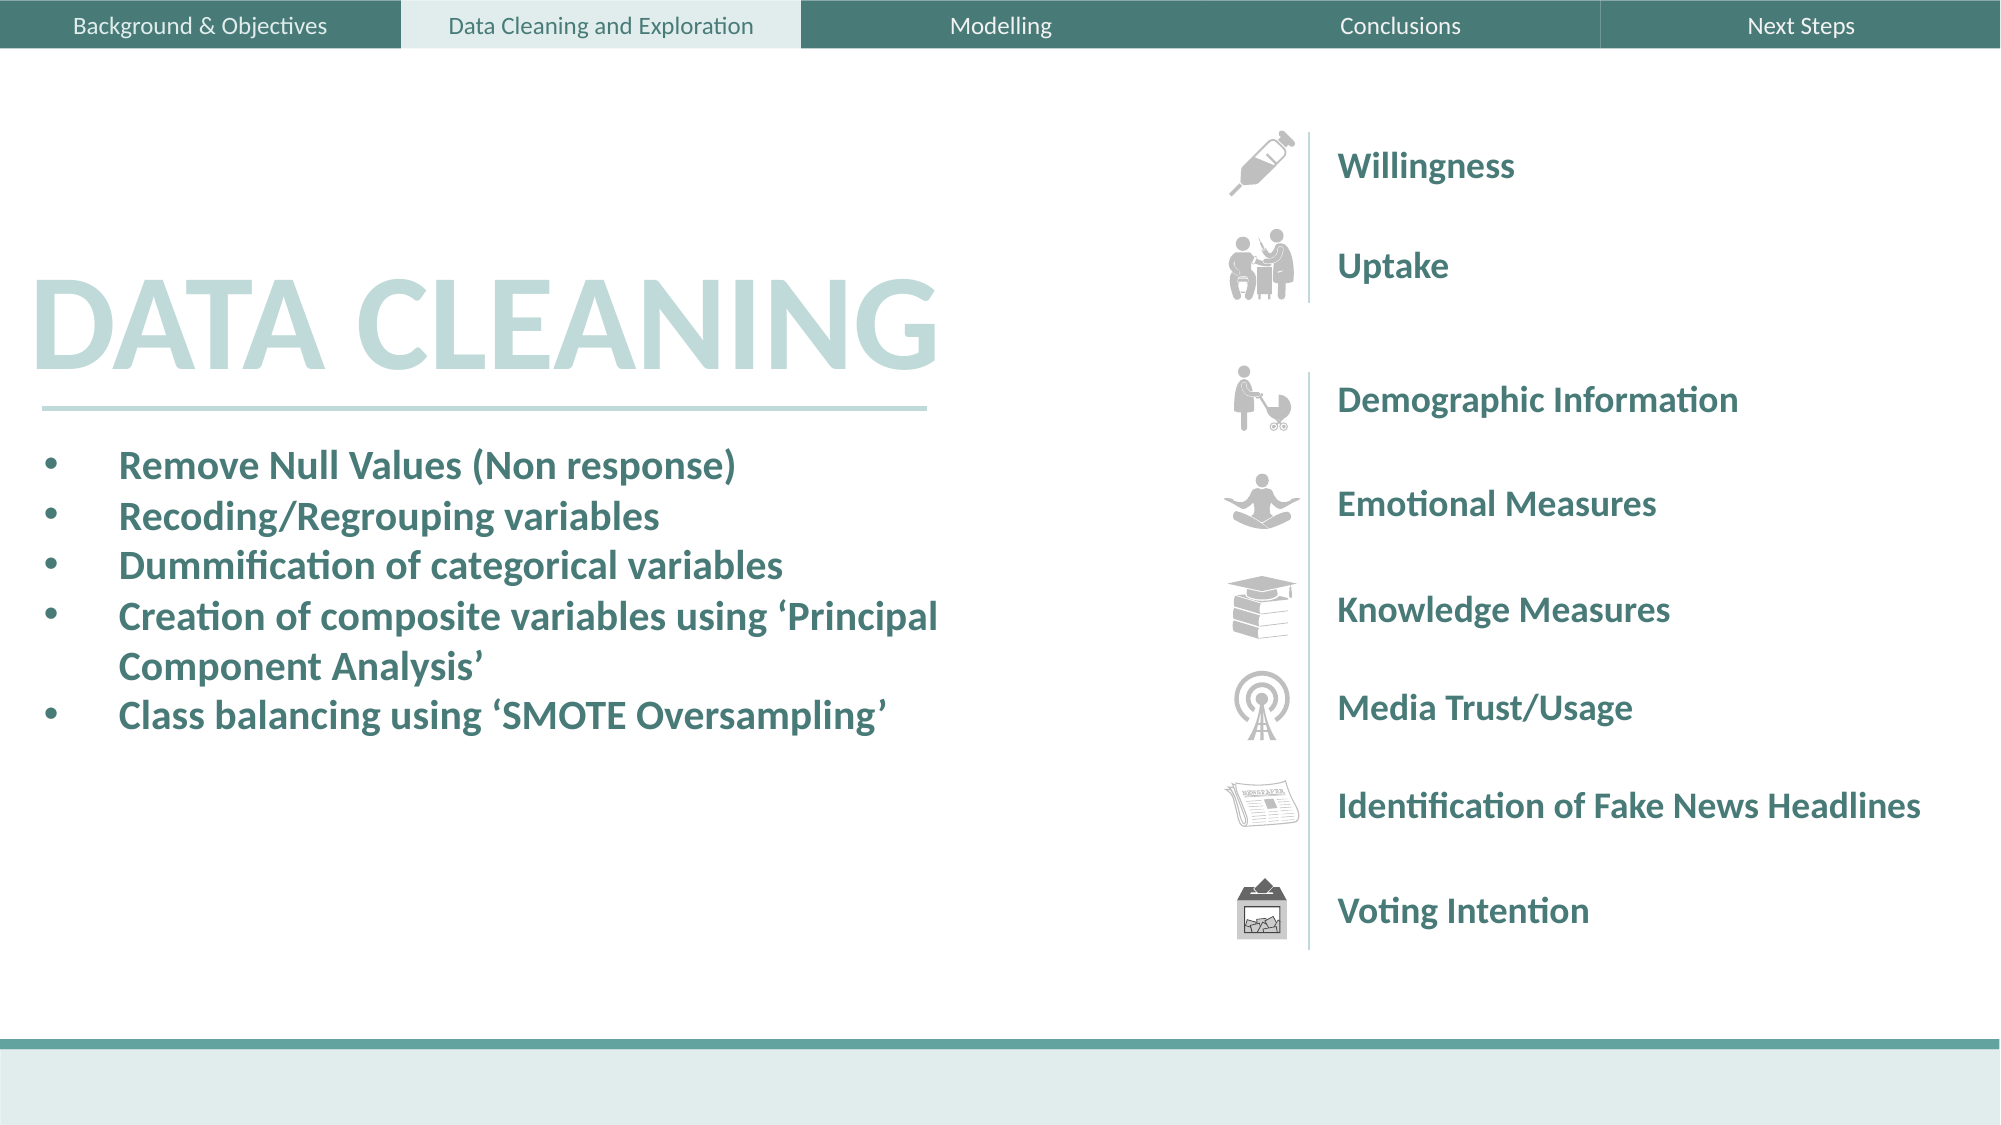

Willingness

Uptake
DATA CLEANING

Demographic Information
Remove Null Values (Non response)
Recoding/Regrouping variables
Dummification of categorical variables
Creation of composite variables using ‘Principal Component Analysis’
Class balancing using ‘SMOTE Oversampling’

Emotional Measures

Knowledge Measures

Media Trust/Usage
Identification of Fake News Headlines

Voting Intention